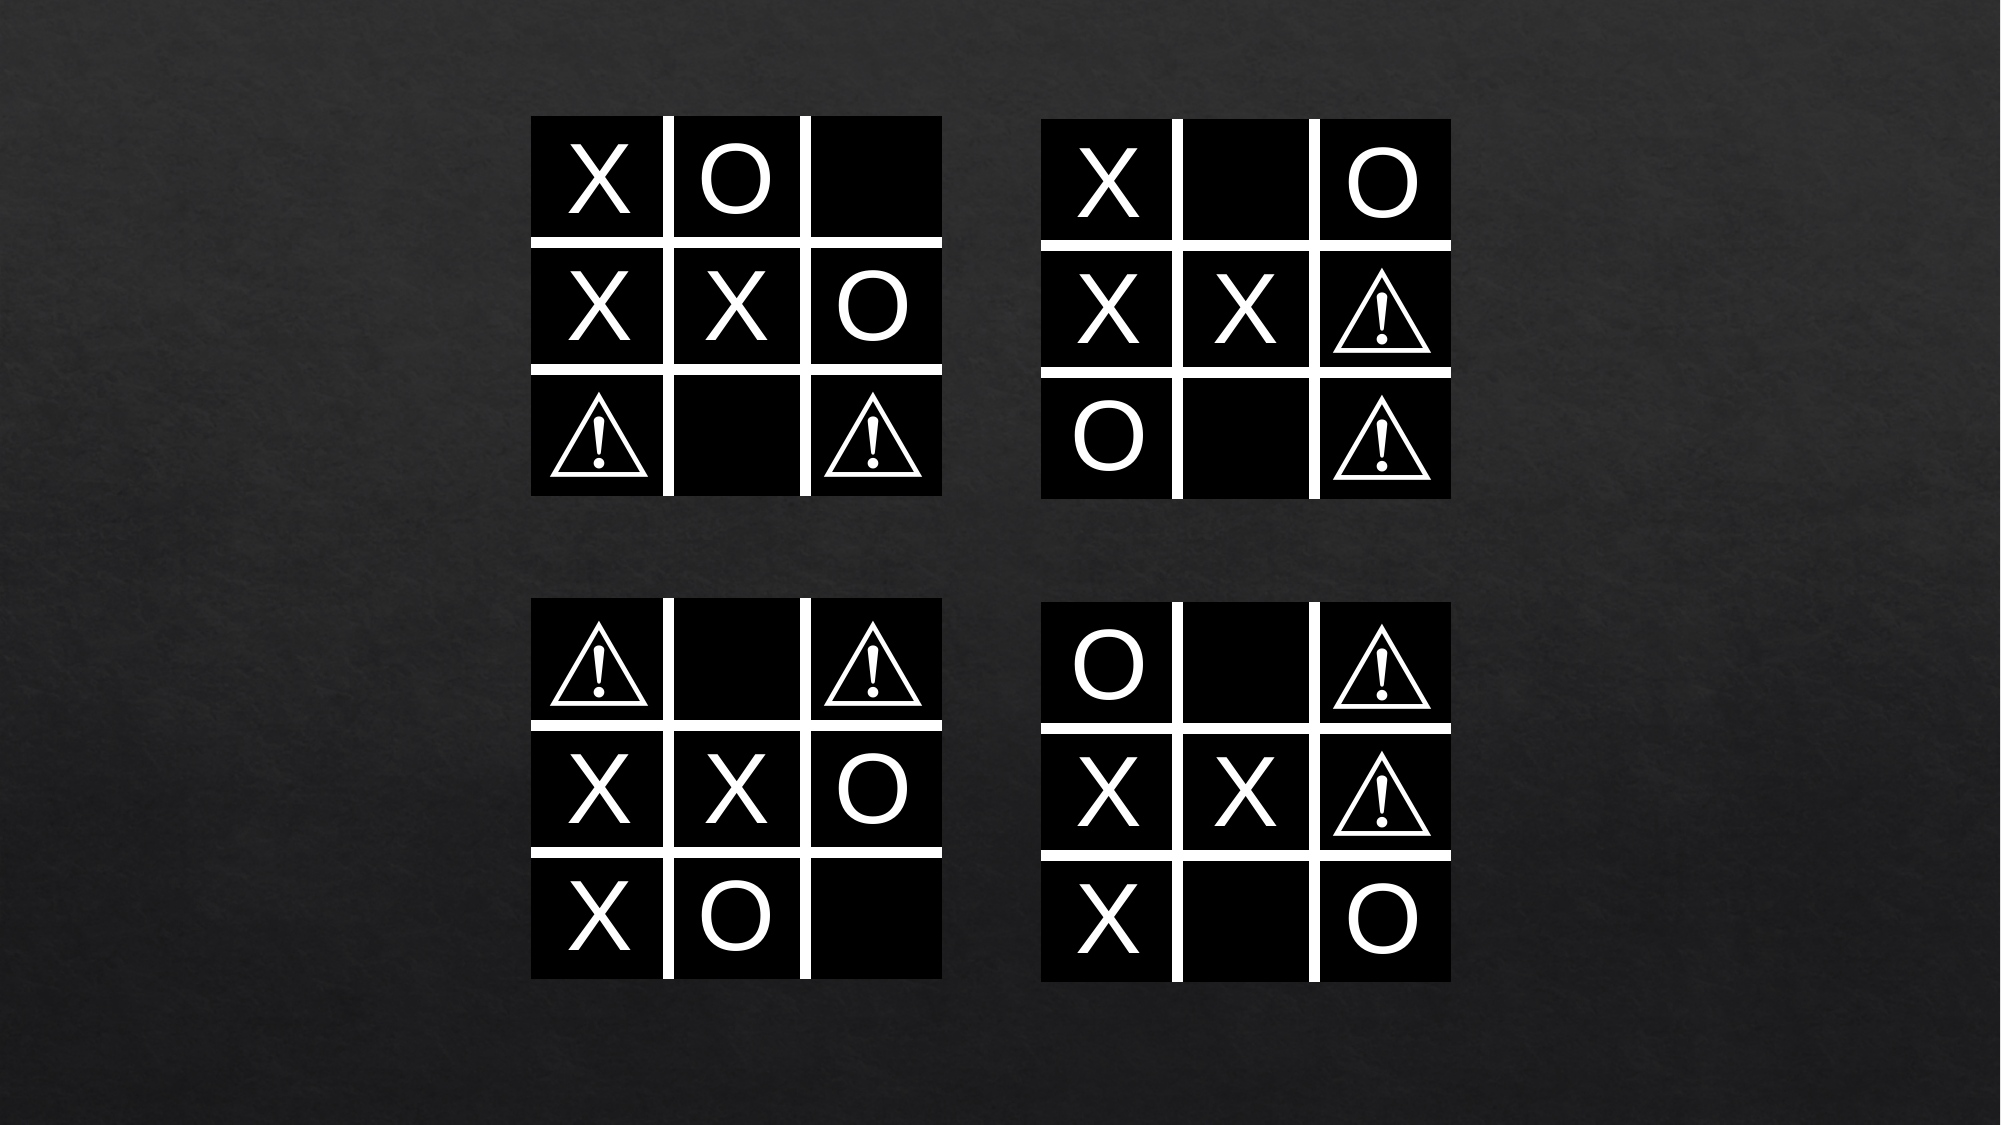

| X | O |  |
| --- | --- | --- |
| X | X | O |
| ⚠️ |  | ⚠️ |
| X |  | O |
| --- | --- | --- |
| X | X | ⚠️ |
| O |  | ⚠️ |
| ⚠️ |  | ⚠️ |
| --- | --- | --- |
| X | X | O |
| X | O |  |
| O |  | ⚠️ |
| --- | --- | --- |
| X | X | ⚠️ |
| X |  | O |